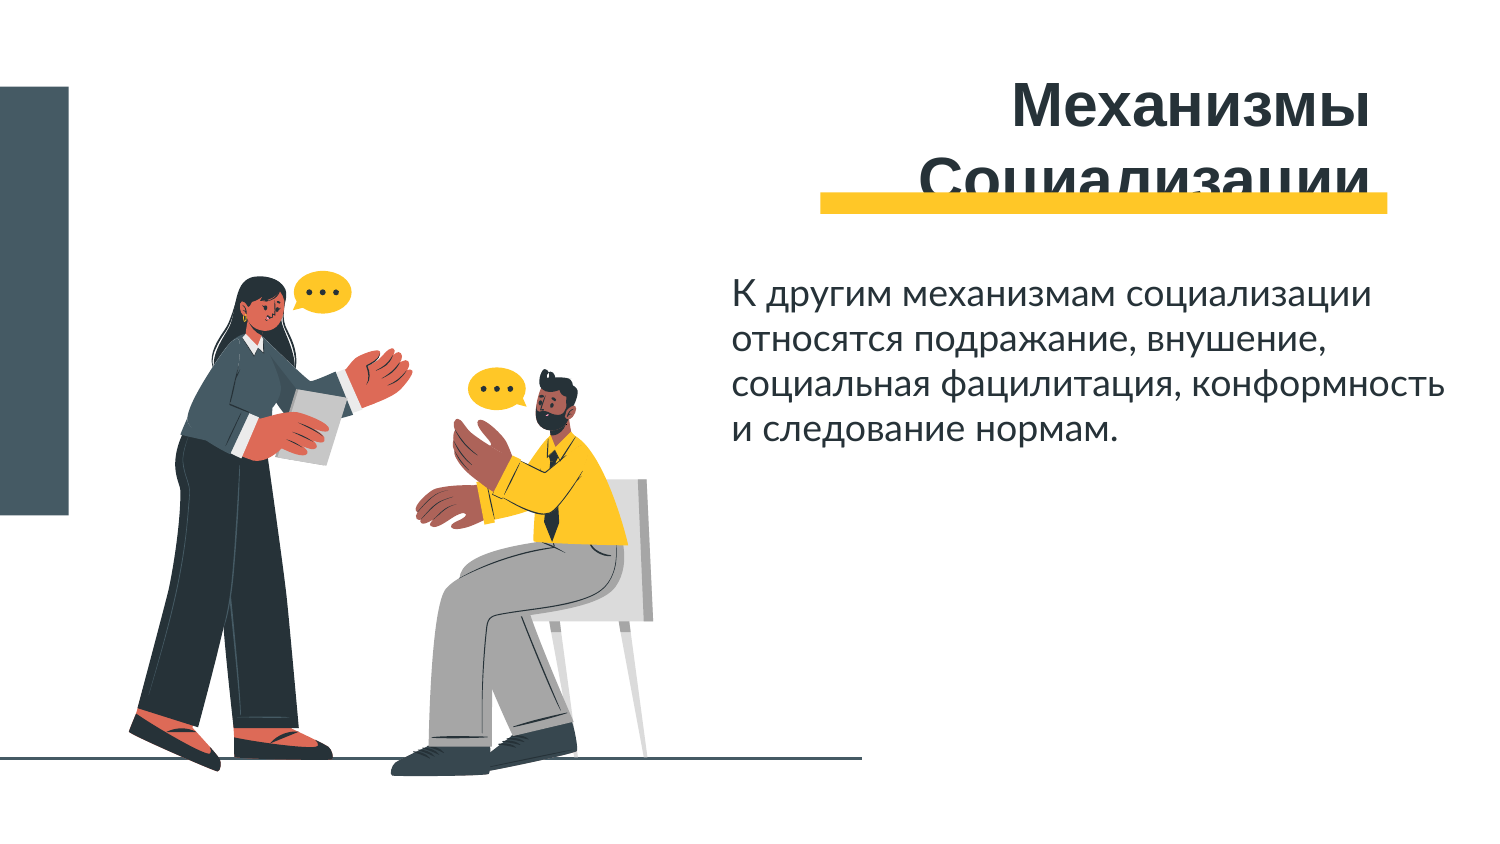

# Механизмы Социализации

К другим механизмам социализации относятся подражание, внушение, социальная фацилитация, конформность и следование нормам.